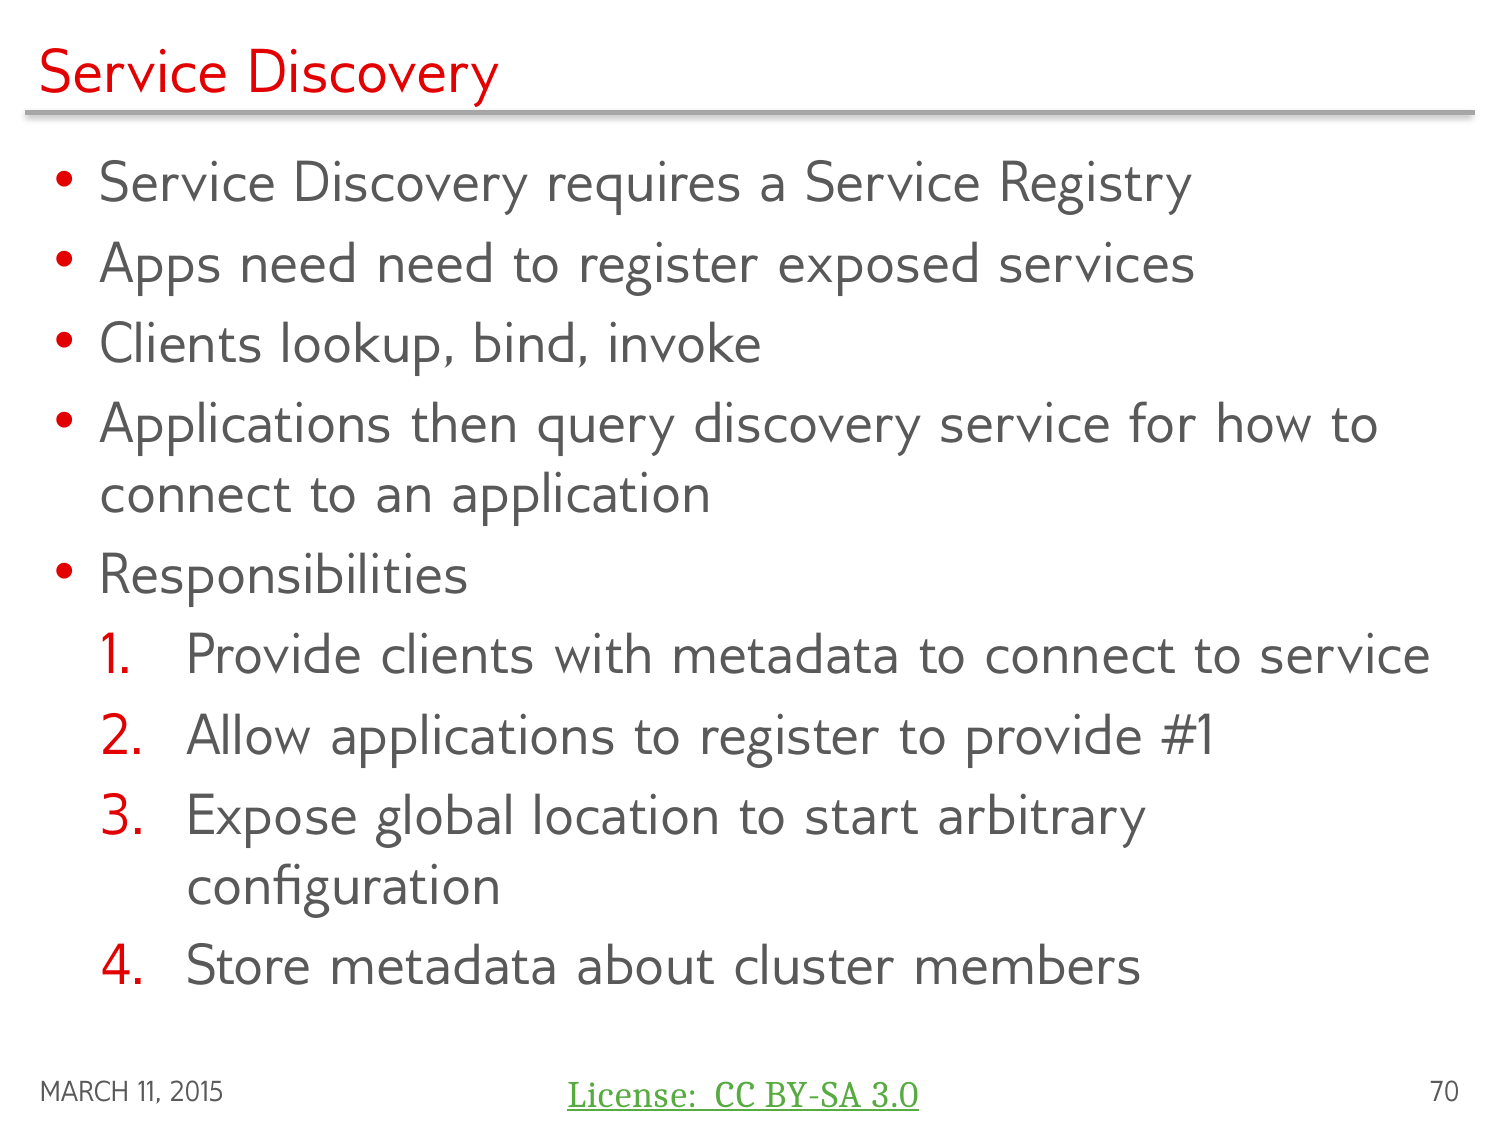

# Service Discovery
Service Discovery requires a Service Registry
Apps need need to register exposed services
Clients lookup, bind, invoke
Applications then query discovery service for how to connect to an application
Responsibilities
Provide clients with metadata to connect to service
Allow applications to register to provide #1
Expose global location to start arbitrary configuration
Store metadata about cluster members

March 11, 2015
70